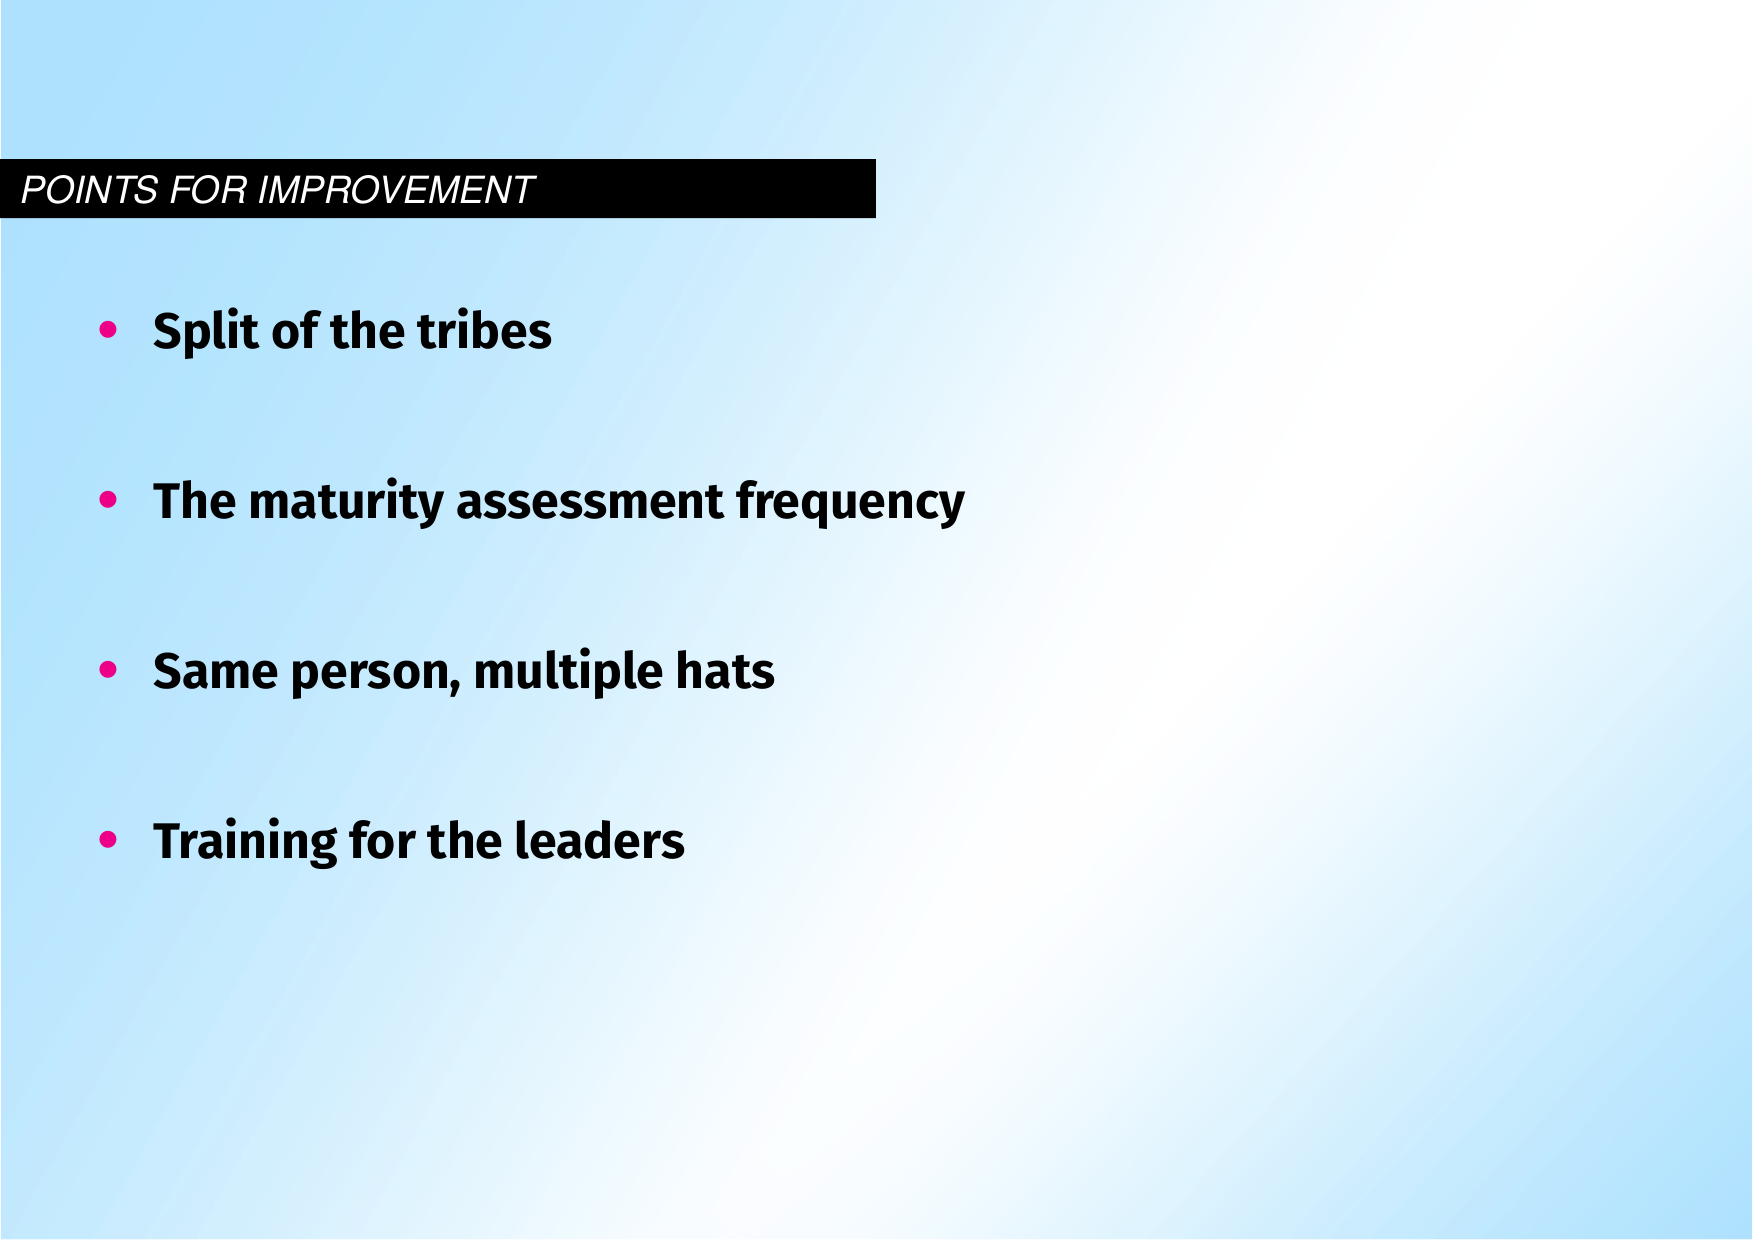

# Points for improvement
Split of the tribes

The maturity assessment frequency

Same person, multiple hats

Training for the leaders